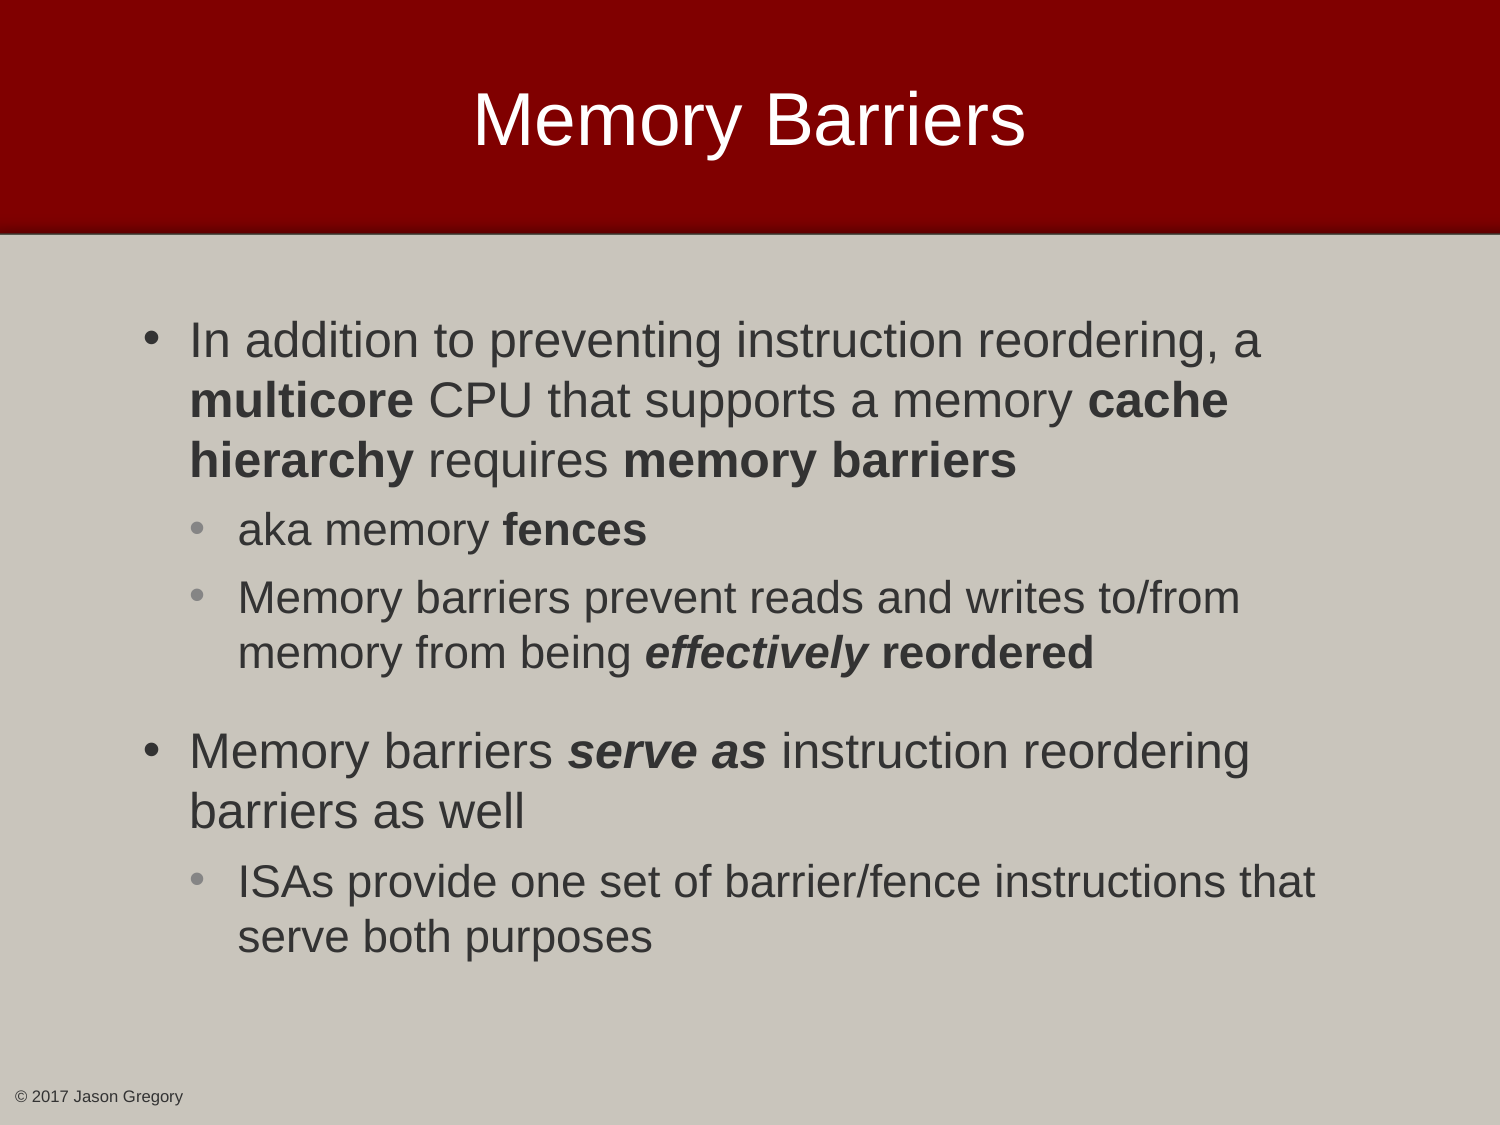

# Memory Barriers
In addition to preventing instruction reordering, a multicore CPU that supports a memory cache hierarchy requires memory barriers
aka memory fences
Memory barriers prevent reads and writes to/from memory from being effectively reordered
Memory barriers serve as instruction reordering barriers as well
ISAs provide one set of barrier/fence instructions that serve both purposes
© 2017 Jason Gregory